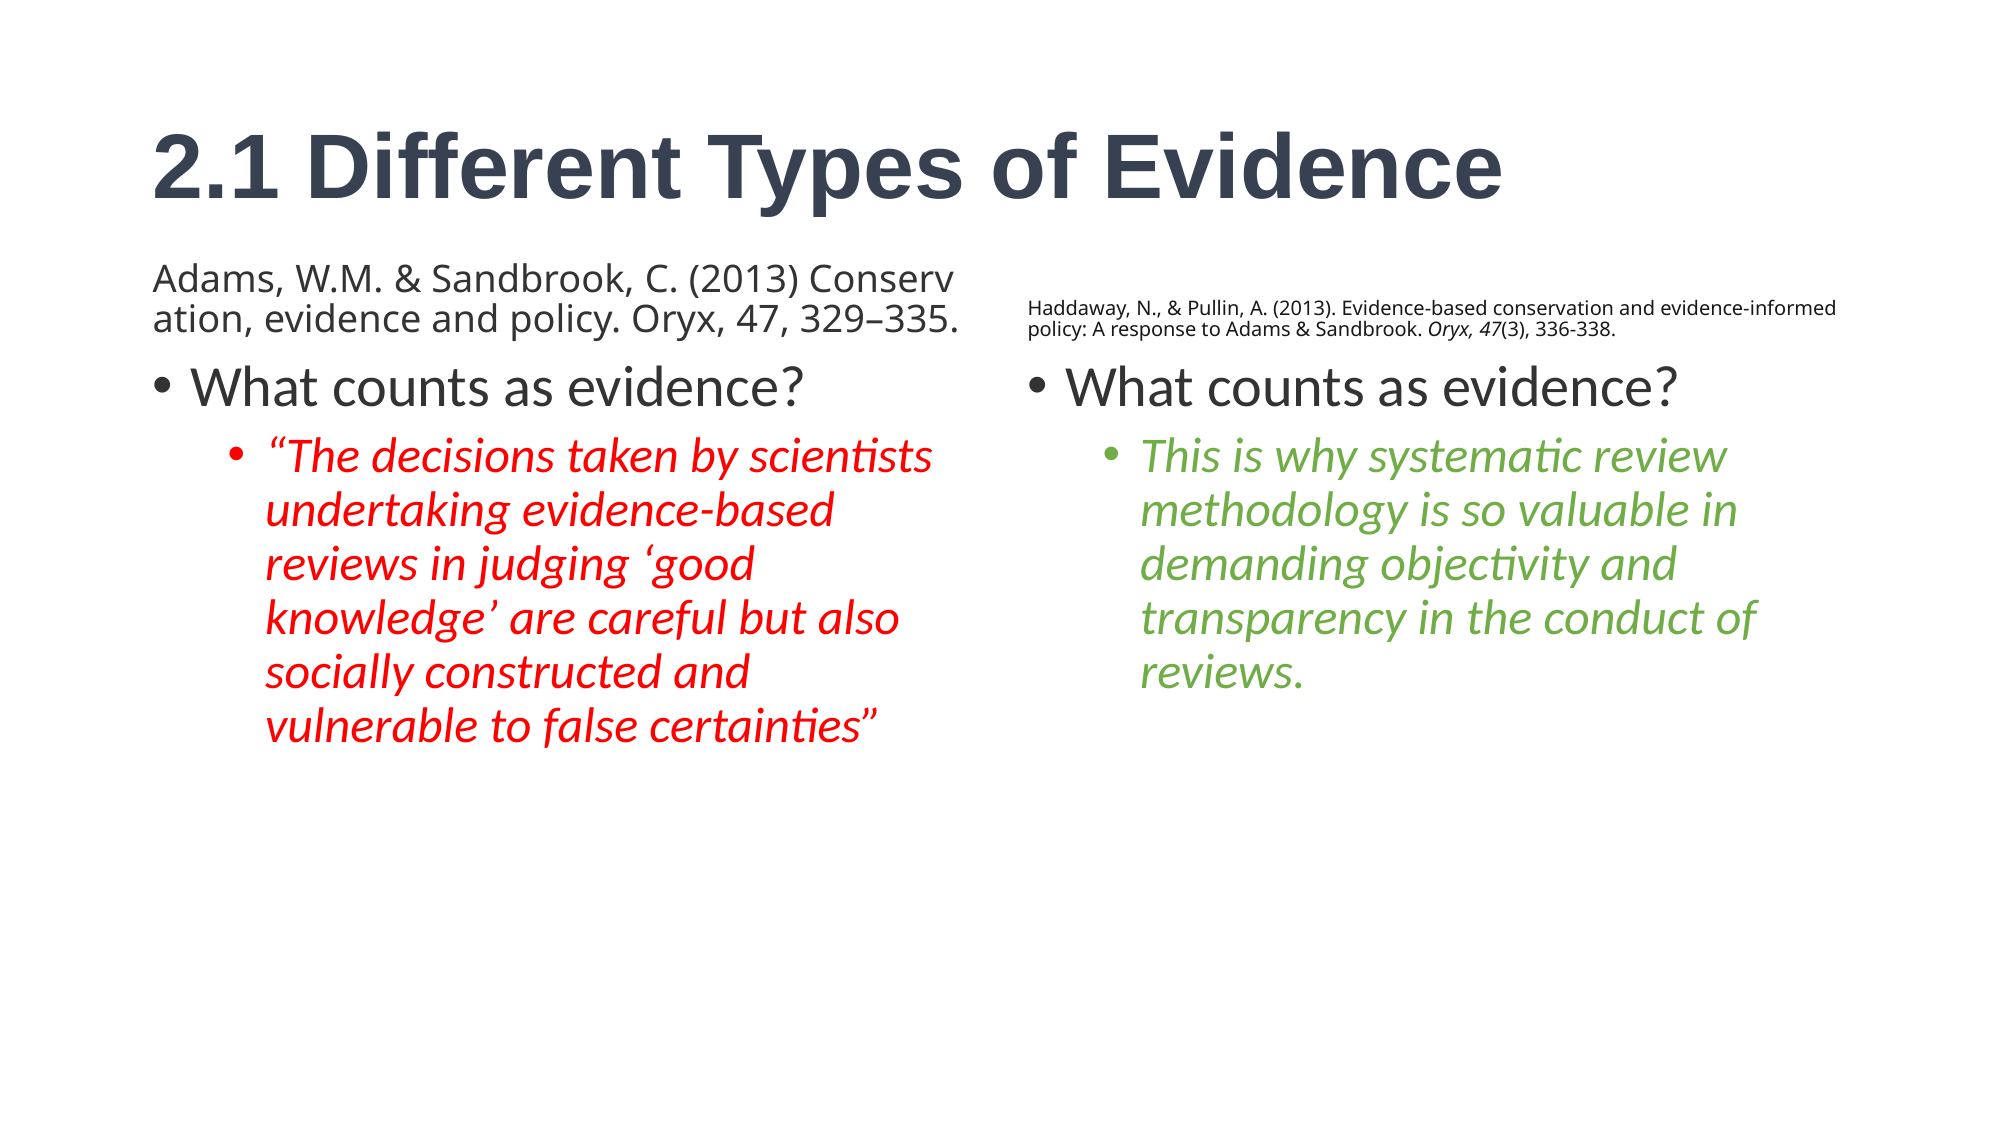

# 2.1 Different Types of Evidence
Adams, W.M. & Sandbrook, C. (2013) Conservation, evidence and policy. Oryx, 47, 329–335.
Haddaway, N., & Pullin, A. (2013). Evidence-based conservation and evidence-informed policy: A response to Adams & Sandbrook. Oryx, 47(3), 336-338.
What counts as evidence?
“The decisions taken by scientists undertaking evidence-based reviews in judging ‘good knowledge’ are careful but also socially constructed and vulnerable to false certainties”

What counts as evidence?
This is why systematic review methodology is so valuable in demanding objectivity and transparency in the conduct of reviews.